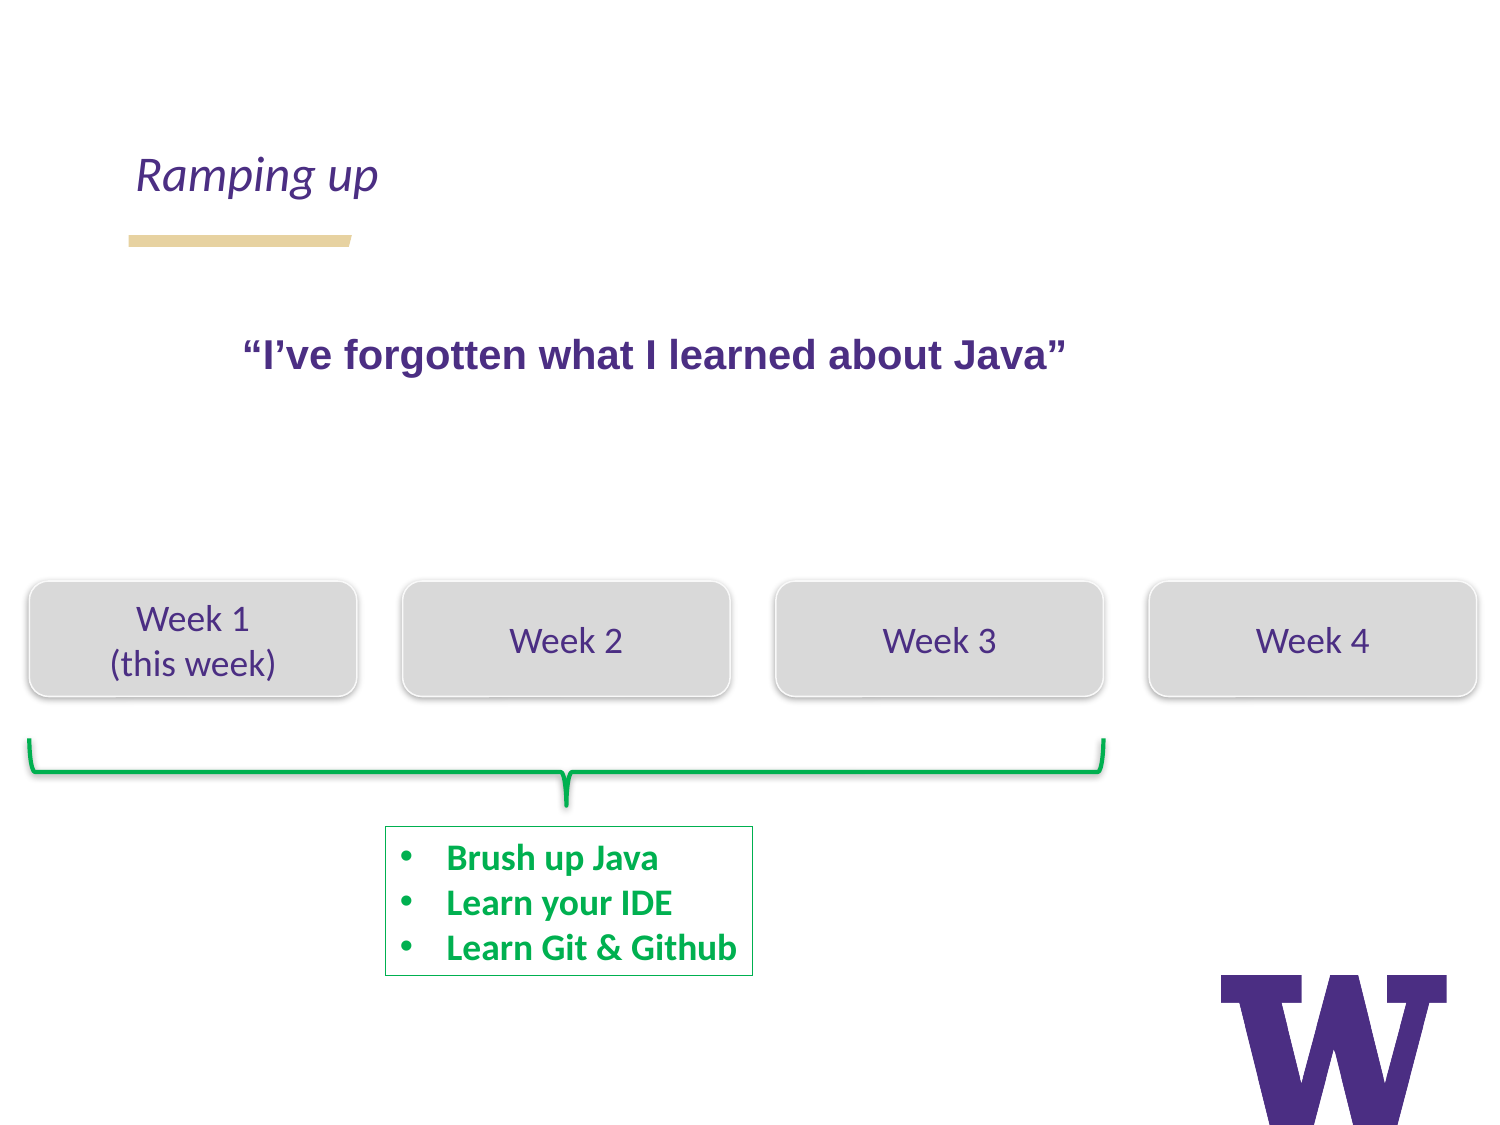

Ramping up
“I’ve forgotten what I learned about Java”
Week 1
(this week)
Week 2
Week 3
Week 4

Brush up Java
Learn your IDE
Learn Git & Github